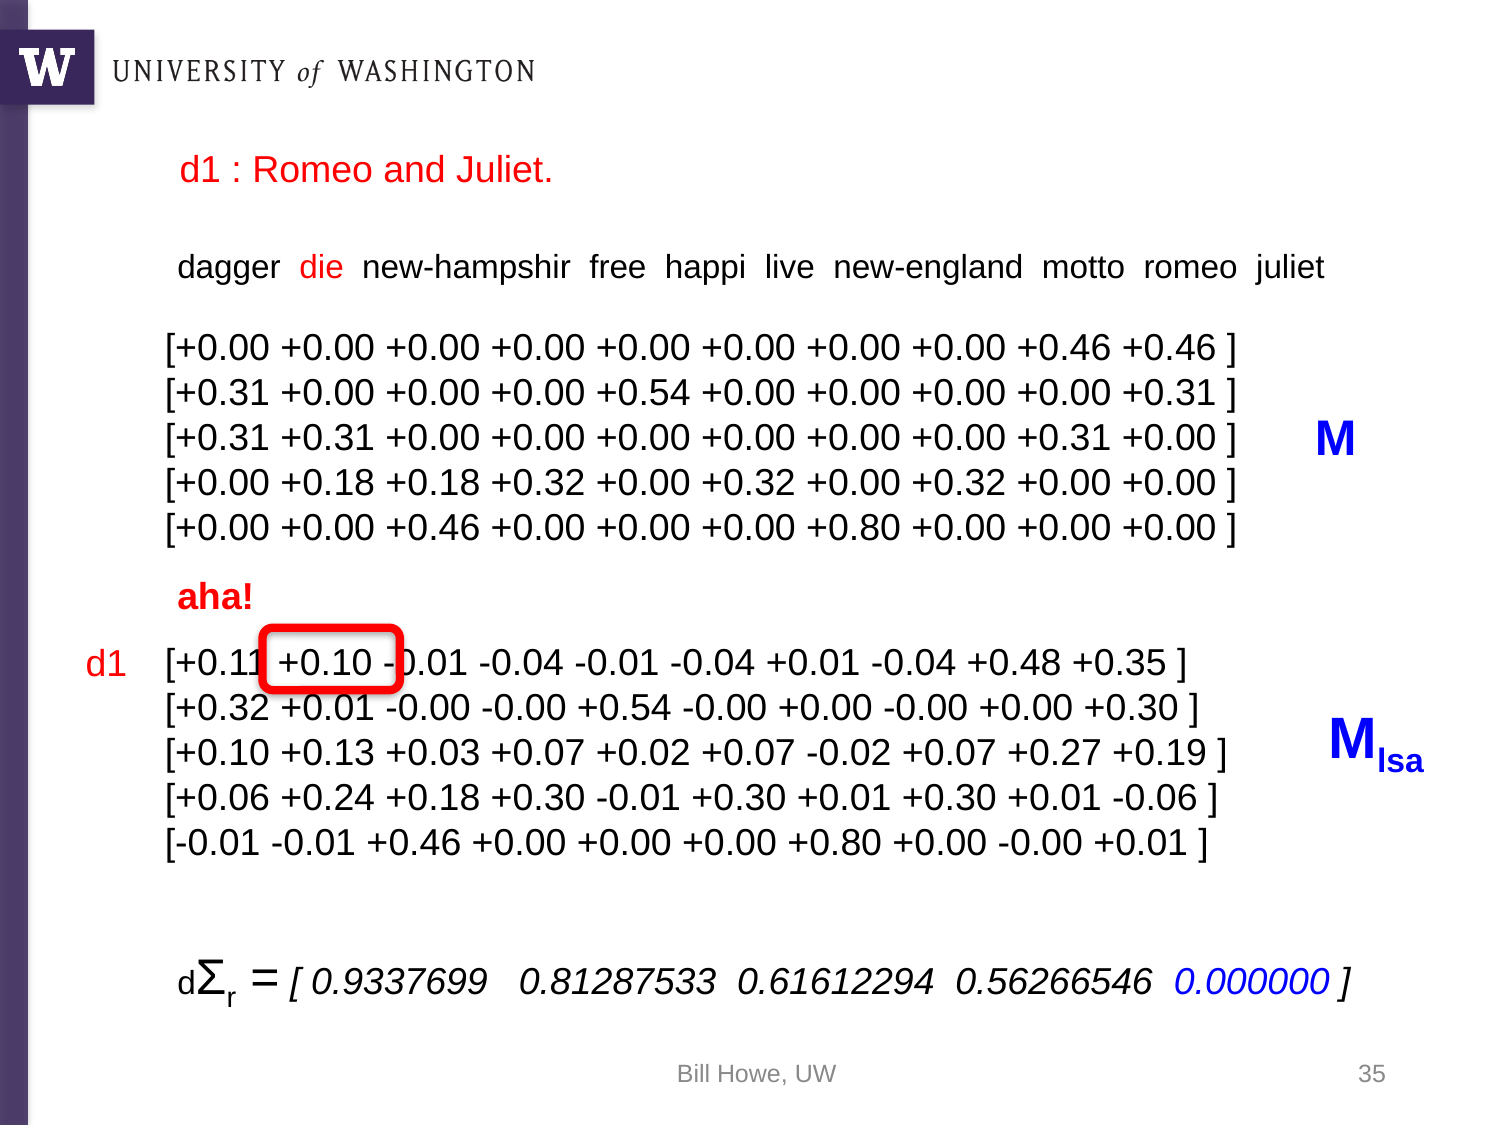

d1 : Romeo and Juliet.
dagger  die  new-hampshir  free  happi  live  new-england  motto  romeo  juliet
[+0.00 +0.00 +0.00 +0.00 +0.00 +0.00 +0.00 +0.00 +0.46 +0.46 ]
[+0.31 +0.00 +0.00 +0.00 +0.54 +0.00 +0.00 +0.00 +0.00 +0.31 ]
[+0.31 +0.31 +0.00 +0.00 +0.00 +0.00 +0.00 +0.00 +0.31 +0.00 ]
[+0.00 +0.18 +0.18 +0.32 +0.00 +0.32 +0.00 +0.32 +0.00 +0.00 ]
[+0.00 +0.00 +0.46 +0.00 +0.00 +0.00 +0.80 +0.00 +0.00 +0.00 ]

[+0.11 +0.10 -0.01 -0.04 -0.01 -0.04 +0.01 -0.04 +0.48 +0.35 ]
[+0.32 +0.01 -0.00 -0.00 +0.54 -0.00 +0.00 -0.00 +0.00 +0.30 ]
[+0.10 +0.13 +0.03 +0.07 +0.02 +0.07 -0.02 +0.07 +0.27 +0.19 ]
[+0.06 +0.24 +0.18 +0.30 -0.01 +0.30 +0.01 +0.30 +0.01 -0.06 ]
[-0.01 -0.01 +0.46 +0.00 +0.00 +0.00 +0.80 +0.00 -0.00 +0.01 ]
M
aha!

d1
Mlsa
dΣr = [ 0.9337699   0.81287533  0.61612294  0.56266546  0.000000 ]
Bill Howe, UW
35